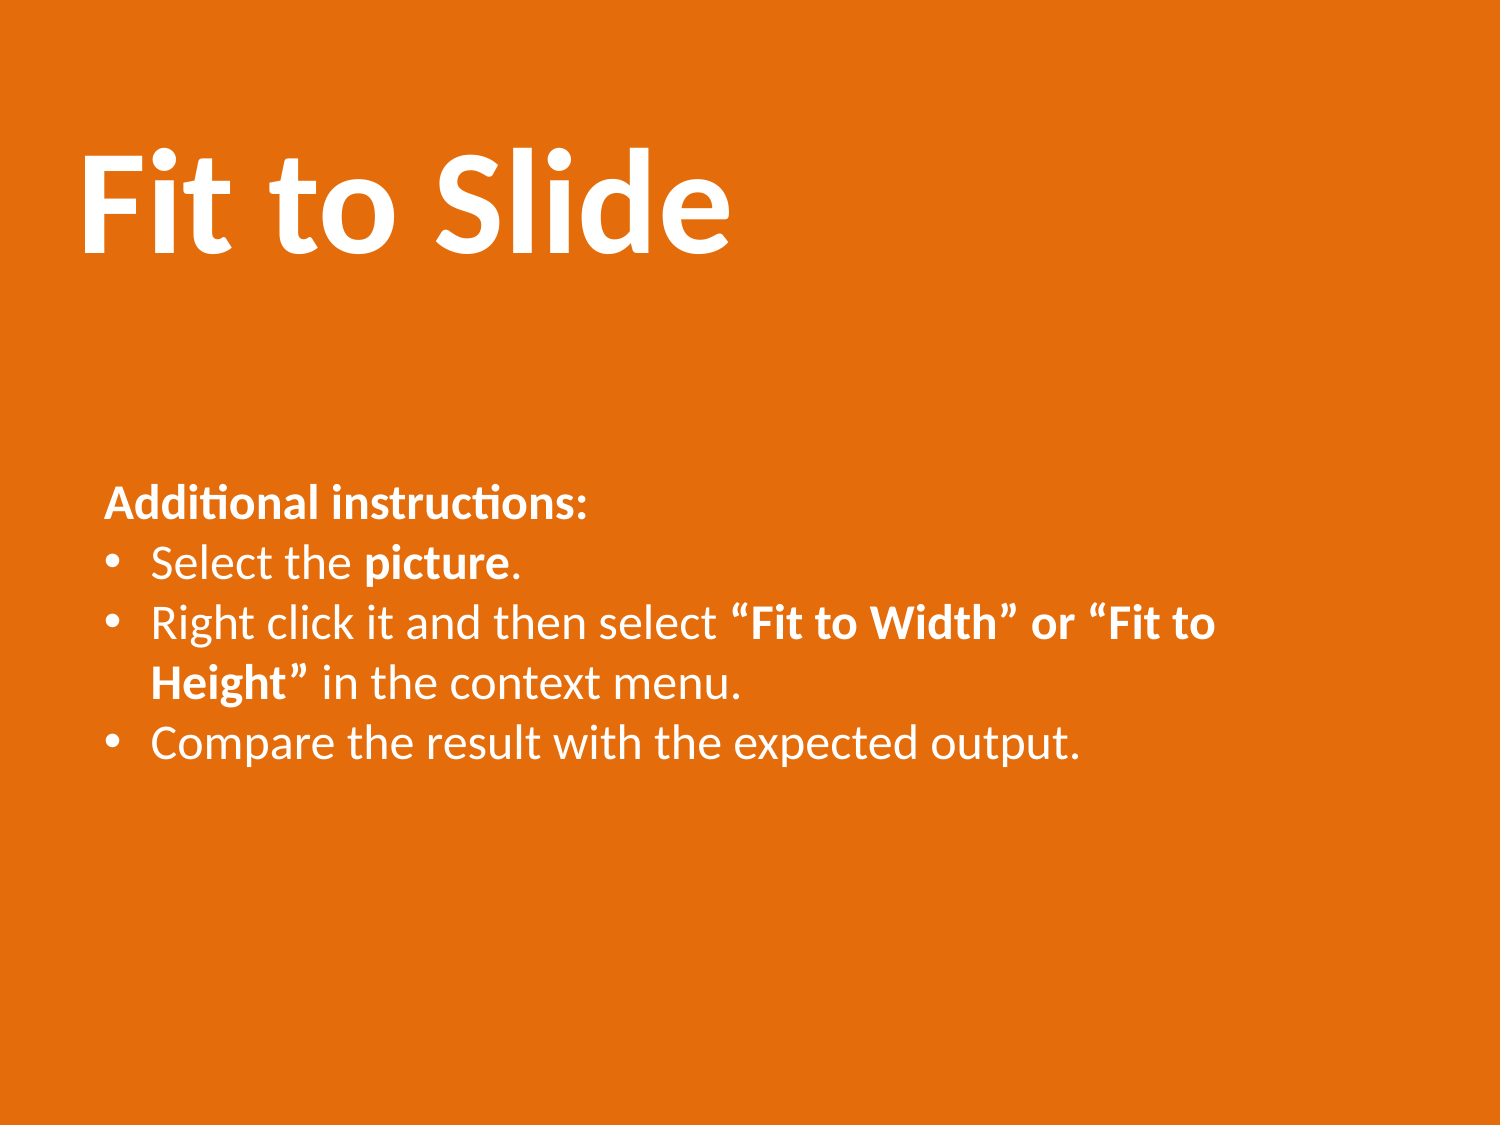

# Fit to Slide
Additional instructions:
Select the picture.
Right click it and then select “Fit to Width” or “Fit to Height” in the context menu.
Compare the result with the expected output.